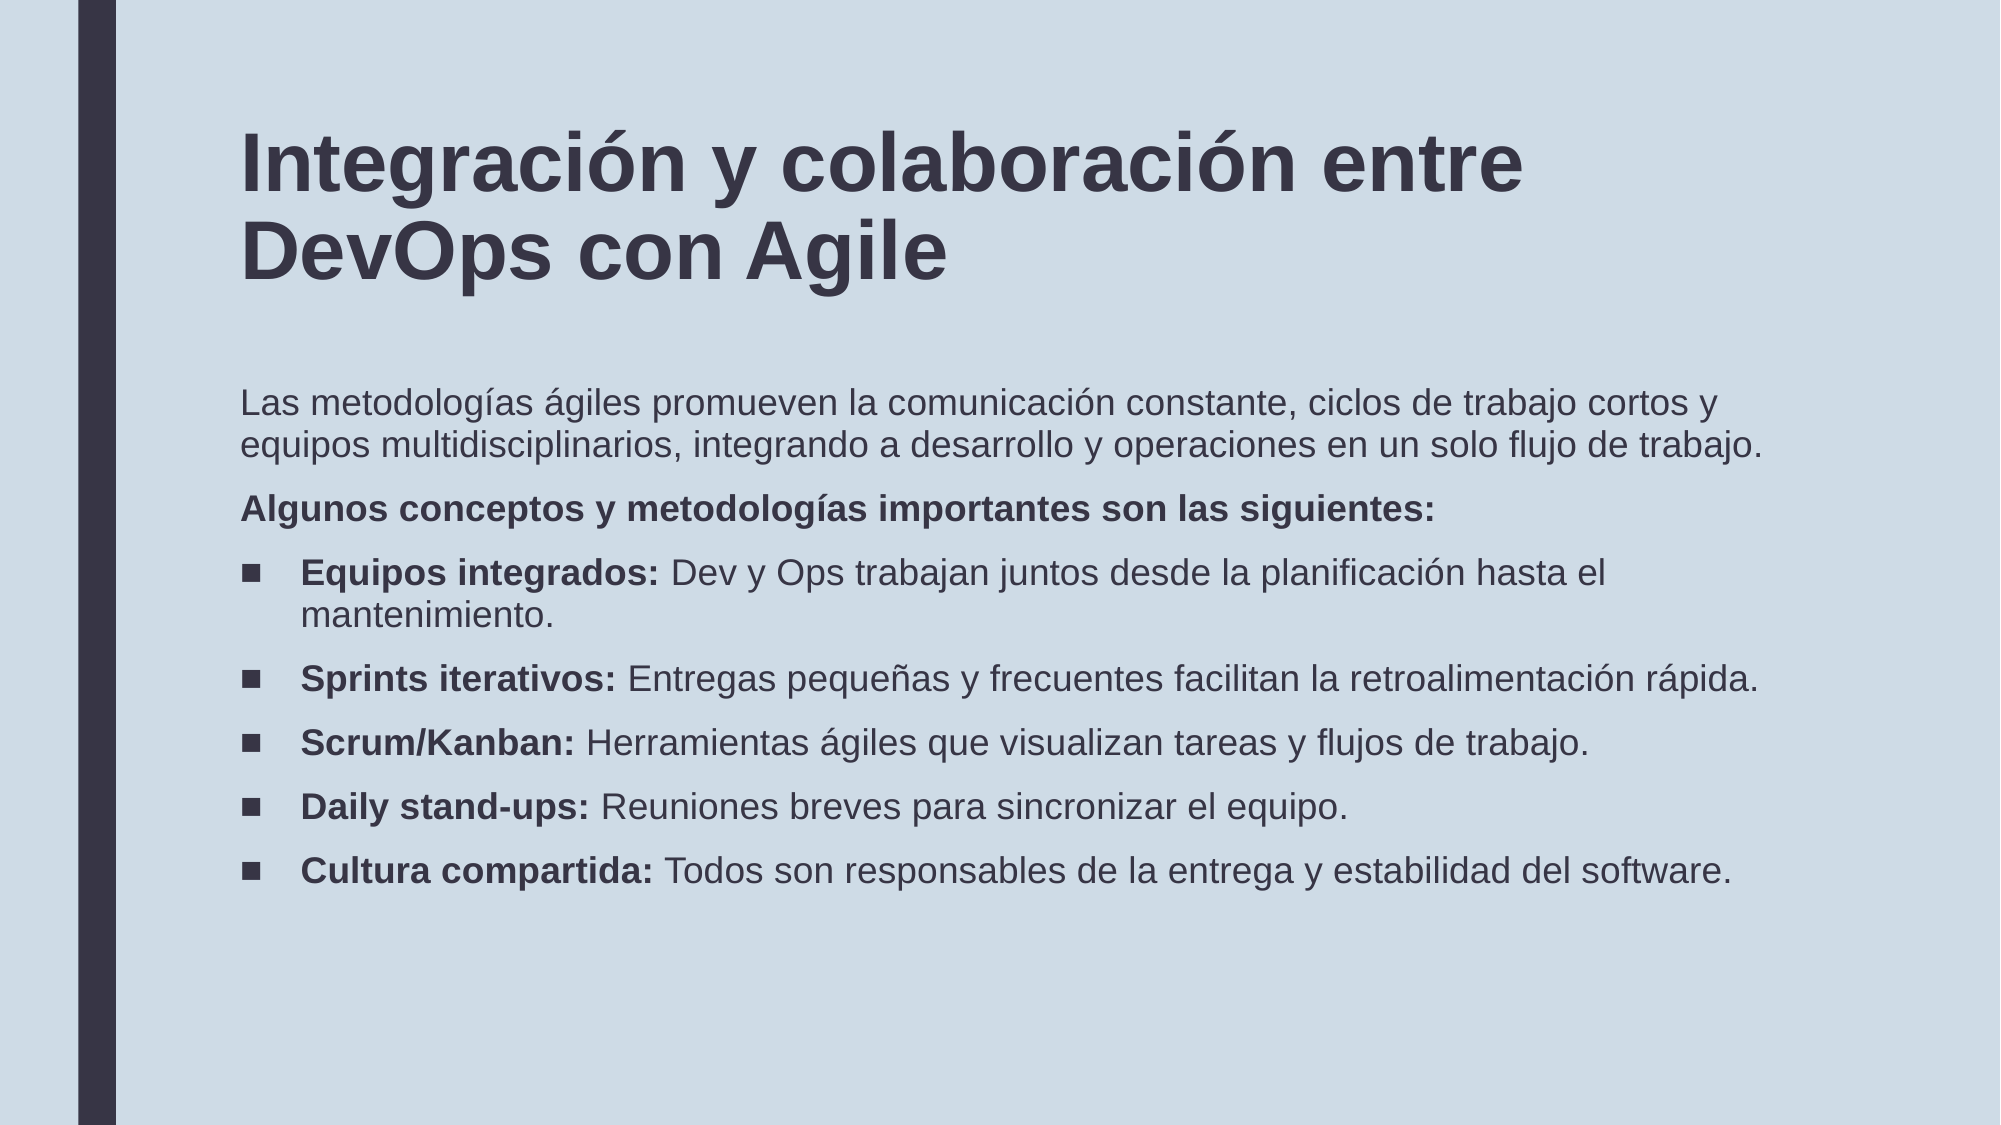

# Integración y colaboración entre DevOps con Agile
Las metodologías ágiles promueven la comunicación constante, ciclos de trabajo cortos y equipos multidisciplinarios, integrando a desarrollo y operaciones en un solo flujo de trabajo.
Algunos conceptos y metodologías importantes son las siguientes:
Equipos integrados: Dev y Ops trabajan juntos desde la planificación hasta el mantenimiento.
Sprints iterativos: Entregas pequeñas y frecuentes facilitan la retroalimentación rápida.
Scrum/Kanban: Herramientas ágiles que visualizan tareas y flujos de trabajo.
Daily stand-ups: Reuniones breves para sincronizar el equipo.
Cultura compartida: Todos son responsables de la entrega y estabilidad del software.